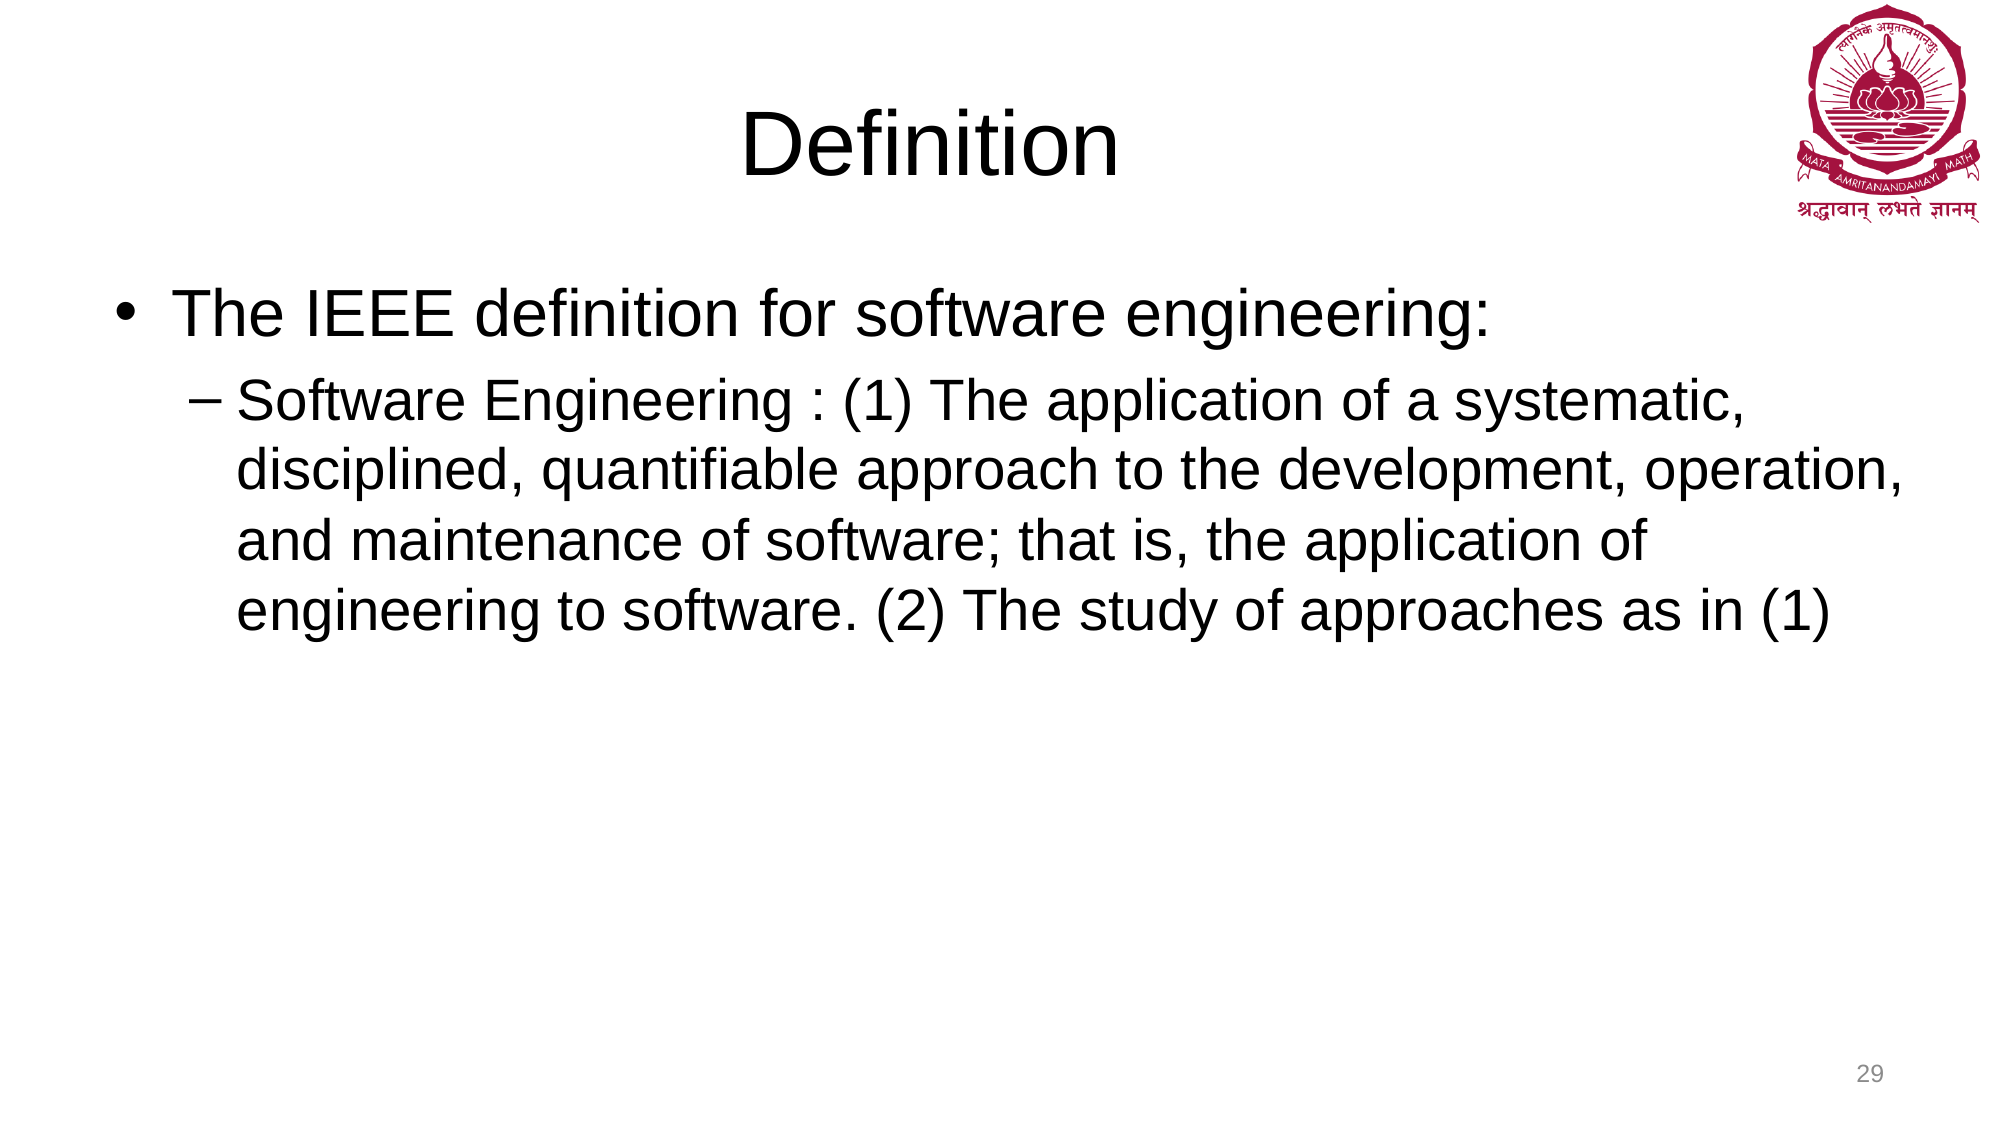

# Definition
The IEEE definition for software engineering:
Software Engineering : (1) The application of a systematic, disciplined, quantifiable approach to the development, operation, and maintenance of software; that is, the application of engineering to software. (2) The study of approaches as in (1)

29